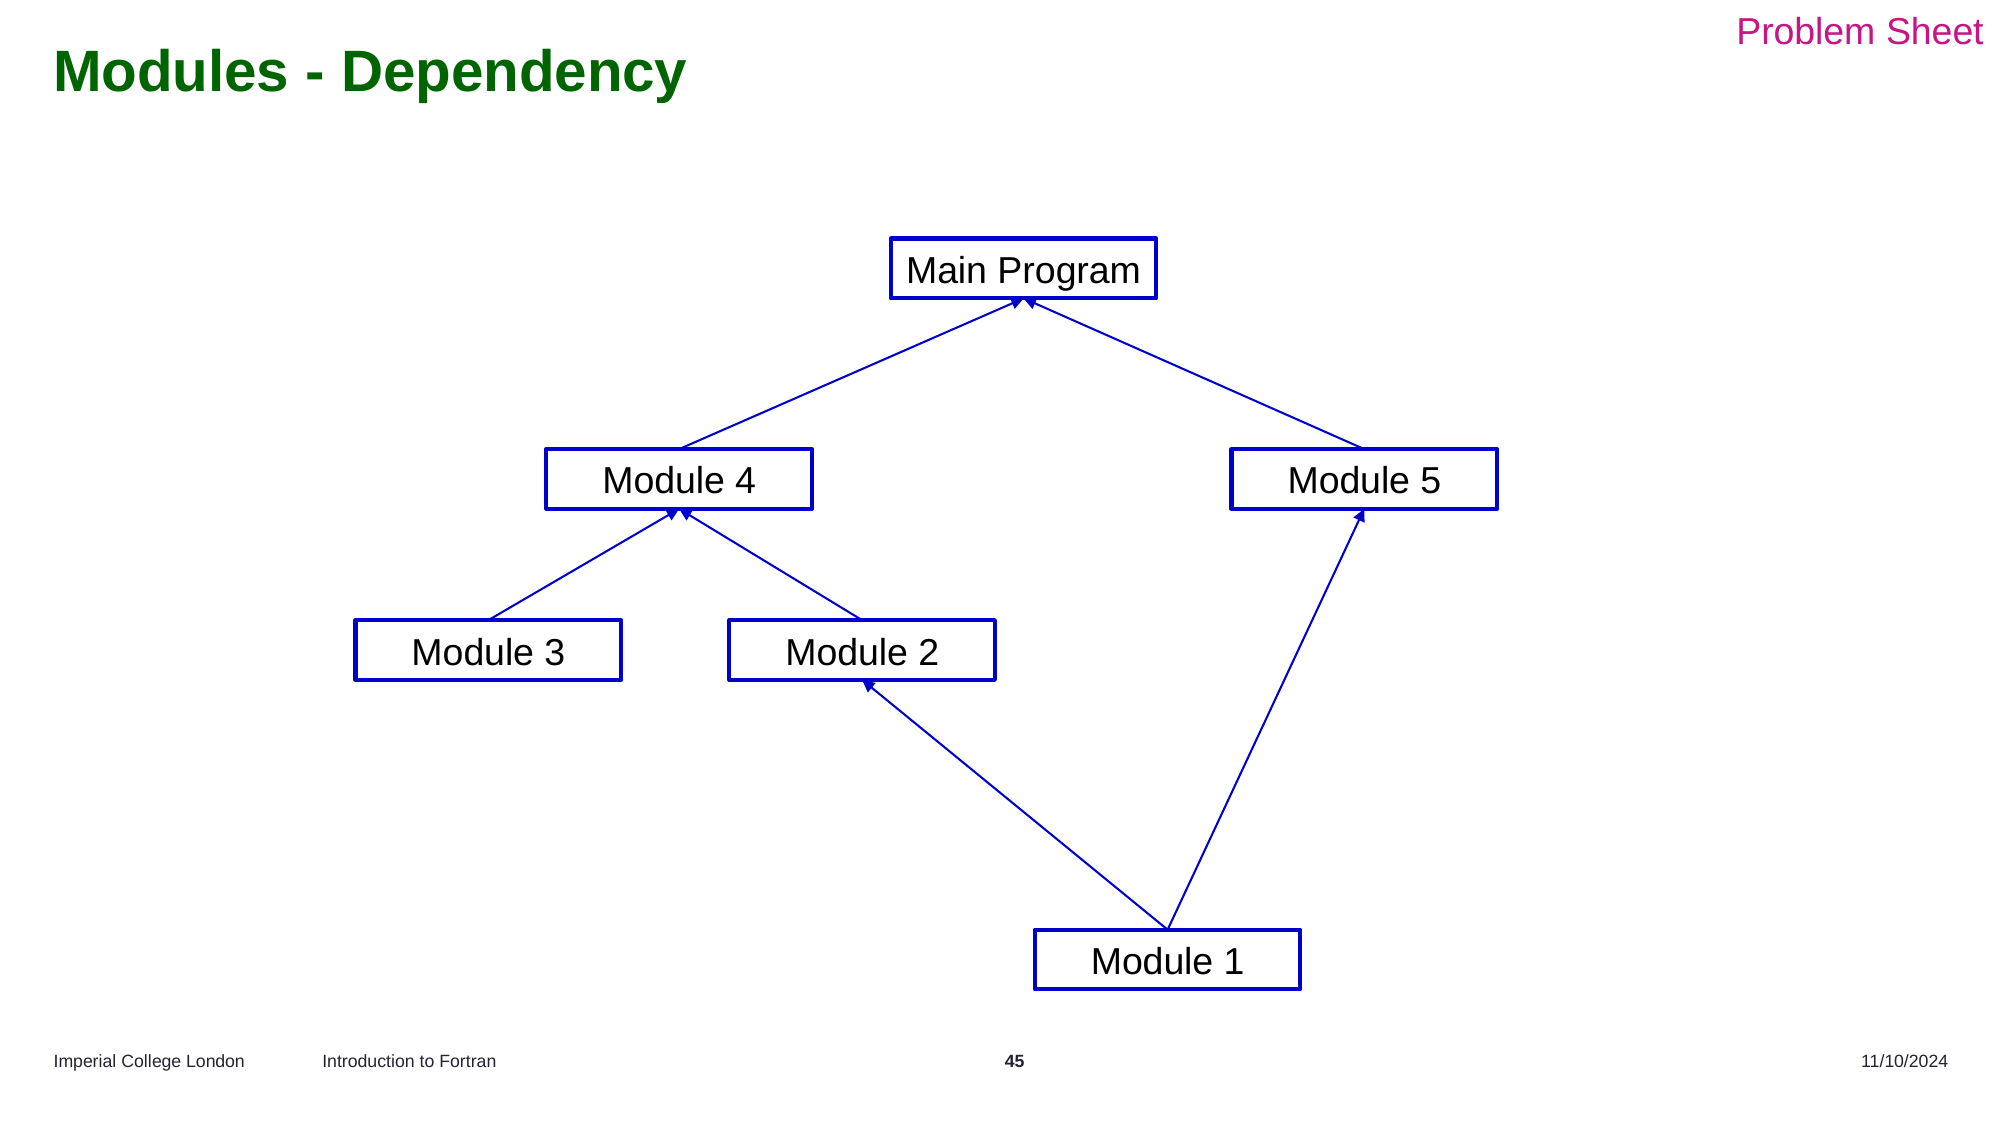

Problem Sheet
# Modules - Dependency
Main Program
Module 4
Module 5
Module 3
Module 2
Module 1
Introduction to Fortran
45
11/10/2024